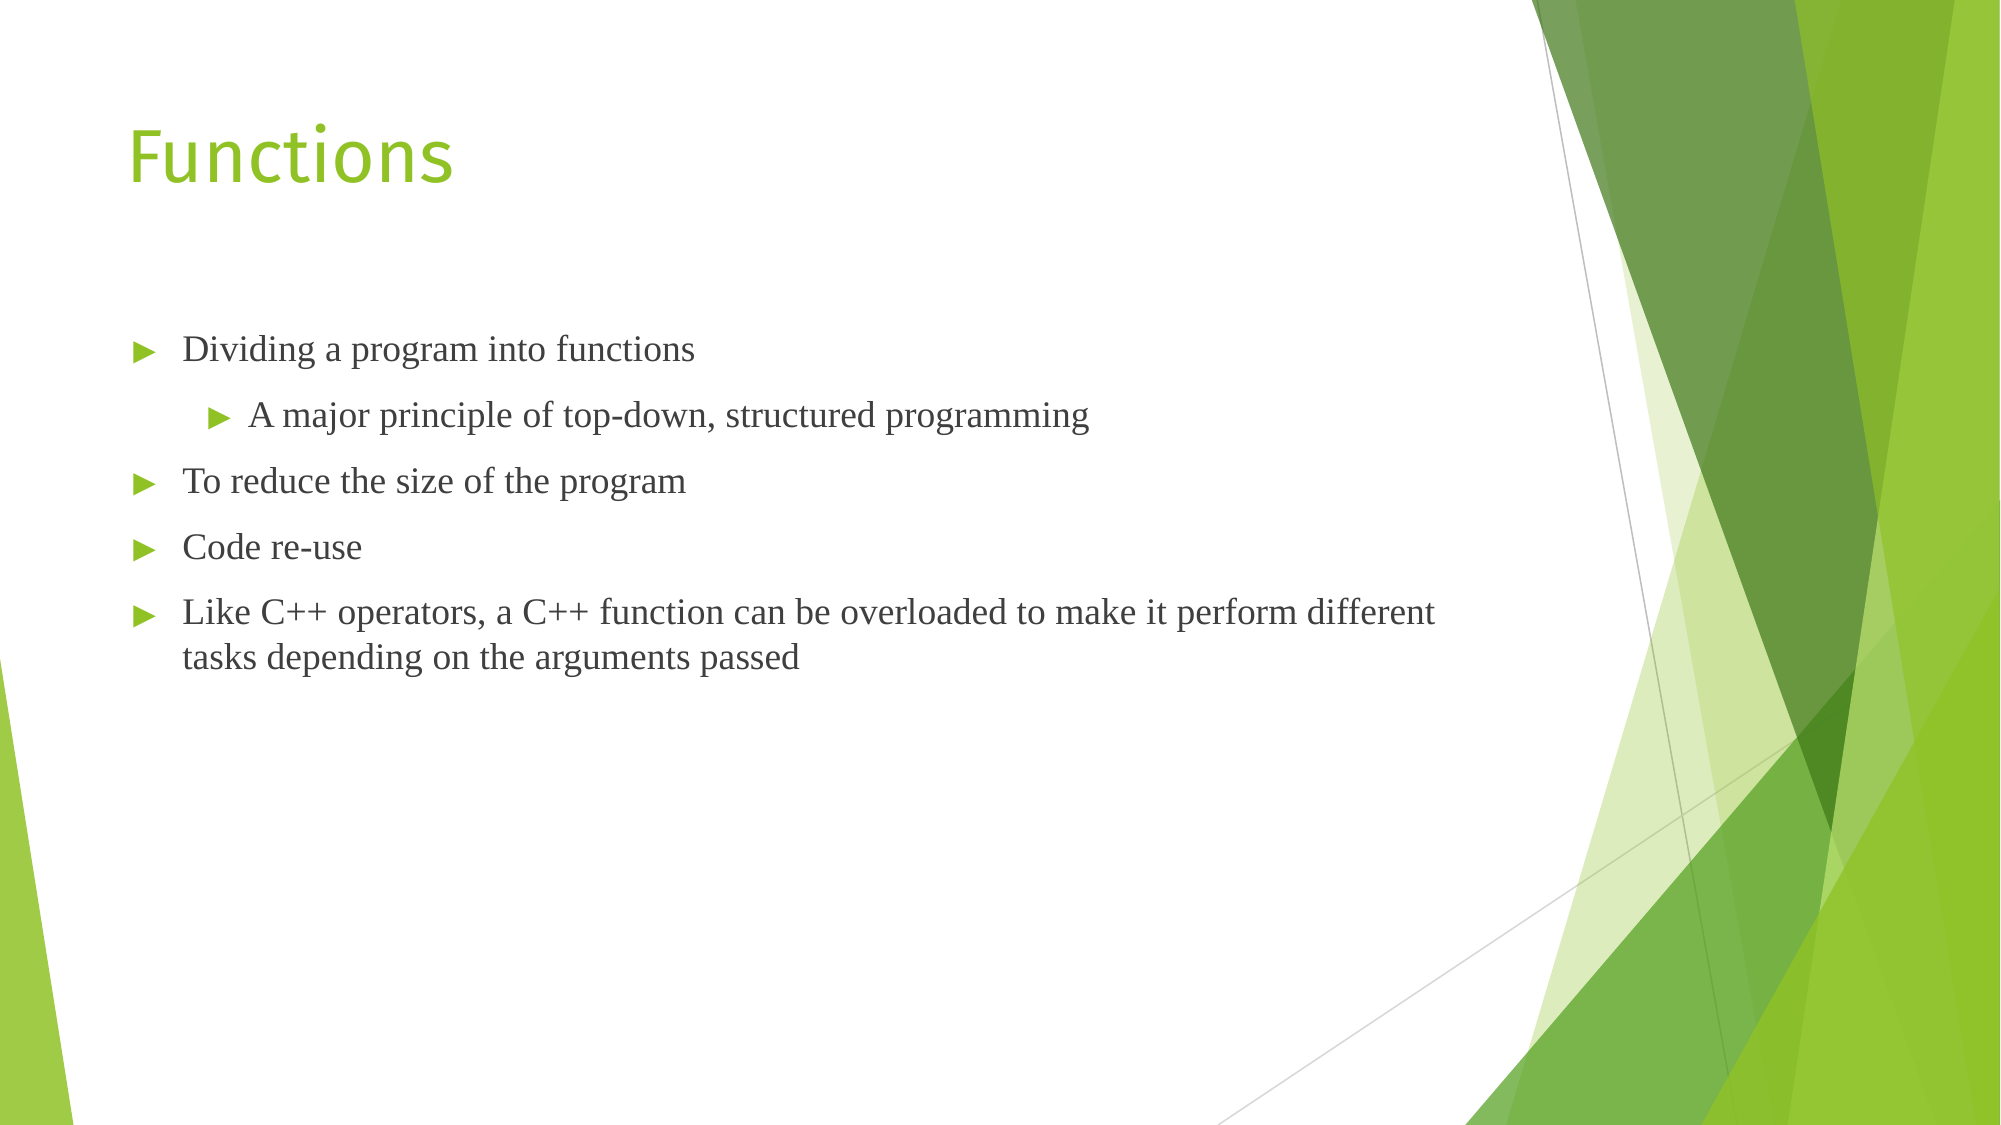

# Functions
Dividing a program into functions
A major principle of top-down, structured programming
To reduce the size of the program
Code re-use
Like C++ operators, a C++ function can be overloaded to make it perform different tasks depending on the arguments passed